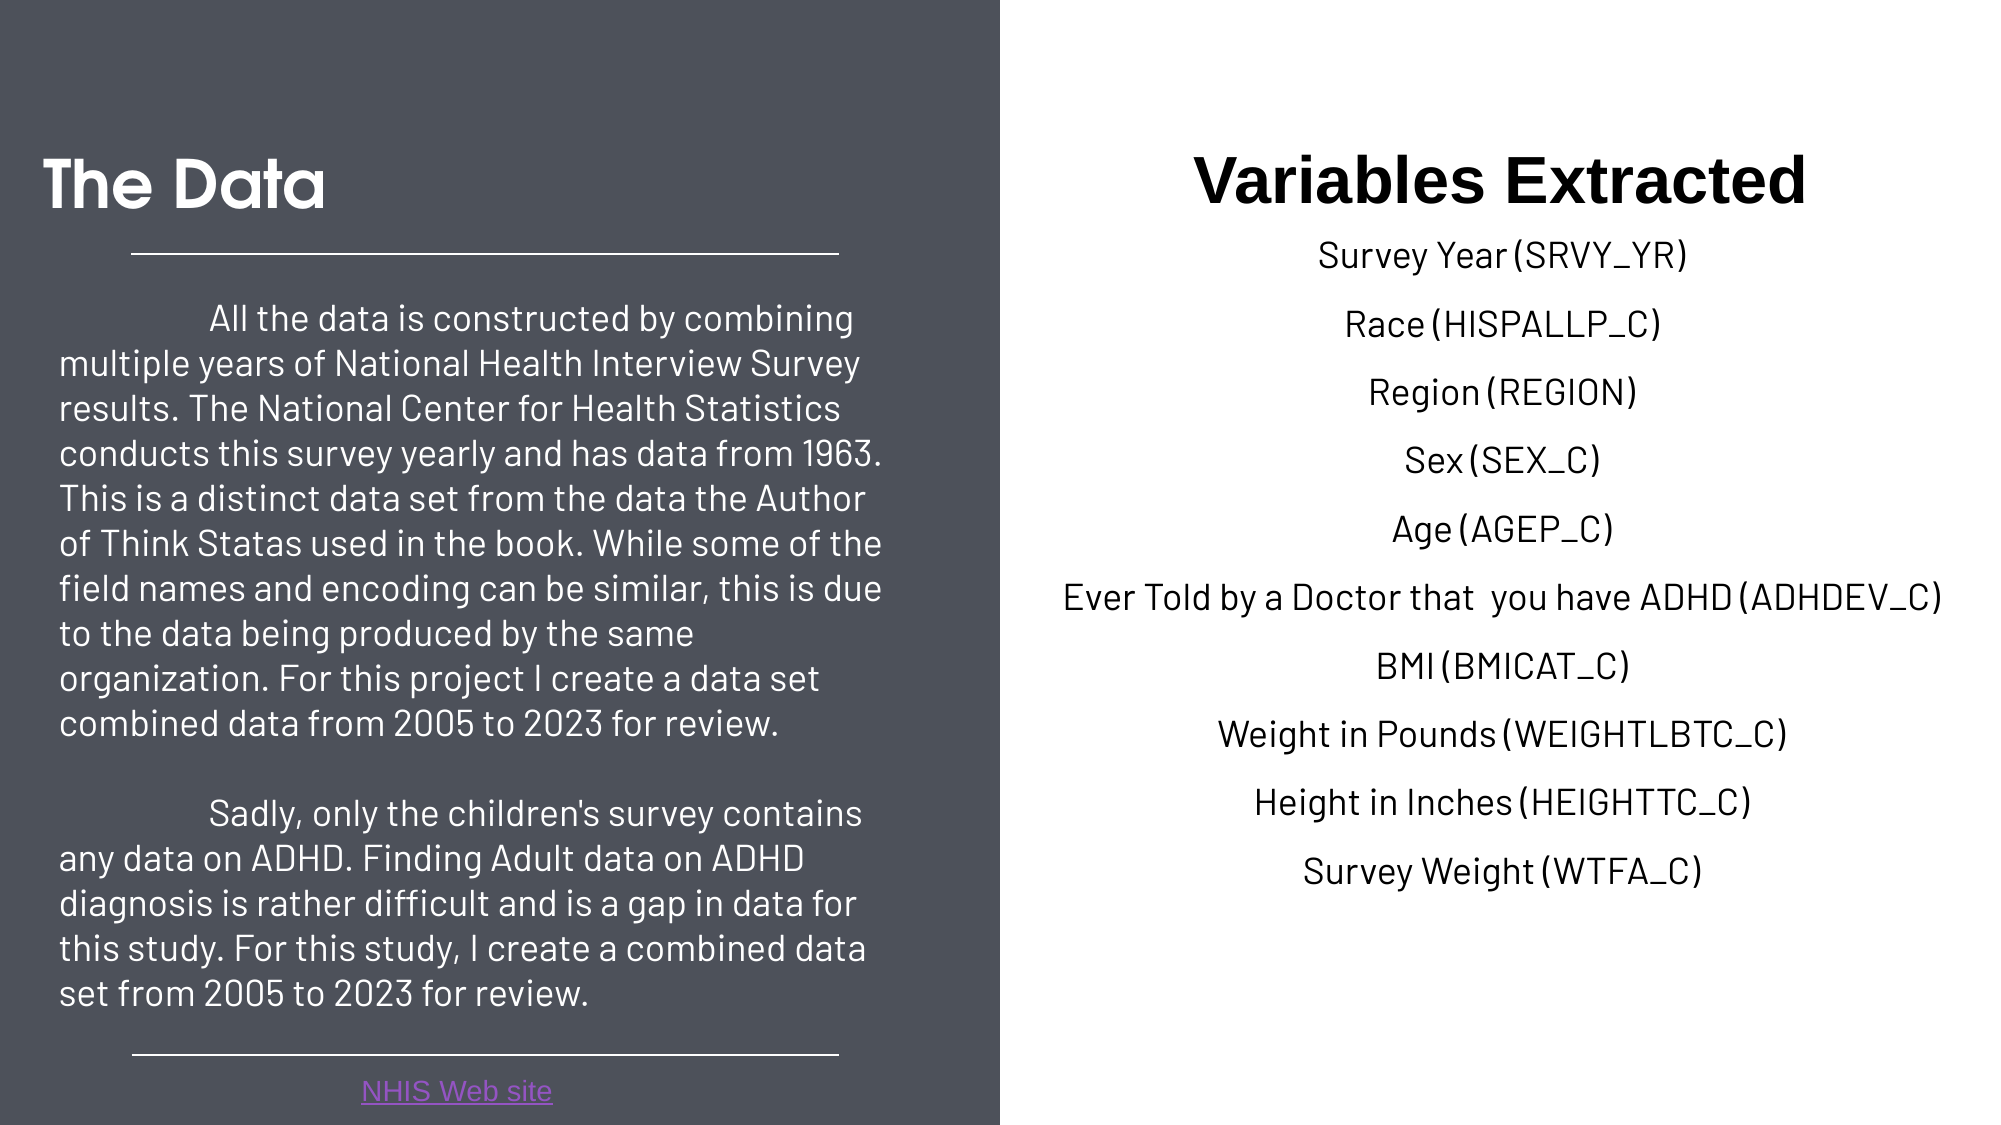

Variables Extracted
The Data
Survey Year (SRVY_YR)
Race (HISPALLP_C)
Region (REGION)
Sex (SEX_C)
Age (AGEP_C)
Ever Told by a Doctor that  you have ADHD (ADHDEV_C)
BMI (BMICAT_C)
Weight in Pounds (WEIGHTLBTC_C)
Height in Inches (HEIGHTTC_C)
Survey Weight (WTFA_C)

	All the data is constructed by combining multiple years of National Health Interview Survey results. The National Center for Health Statistics conducts this survey yearly and has data from 1963. This is a distinct data set from the data the Author of Think Statas used in the book. While some of the field names and encoding can be similar, this is due to the data being produced by the same organization. For this project I create a data set combined data from 2005 to 2023 for review.

	Sadly, only the children's survey contains any data on ADHD. Finding Adult data on ADHD diagnosis is rather difficult and is a gap in data for this study. For this study, I create a combined data set from 2005 to 2023 for review.

NHIS Web site